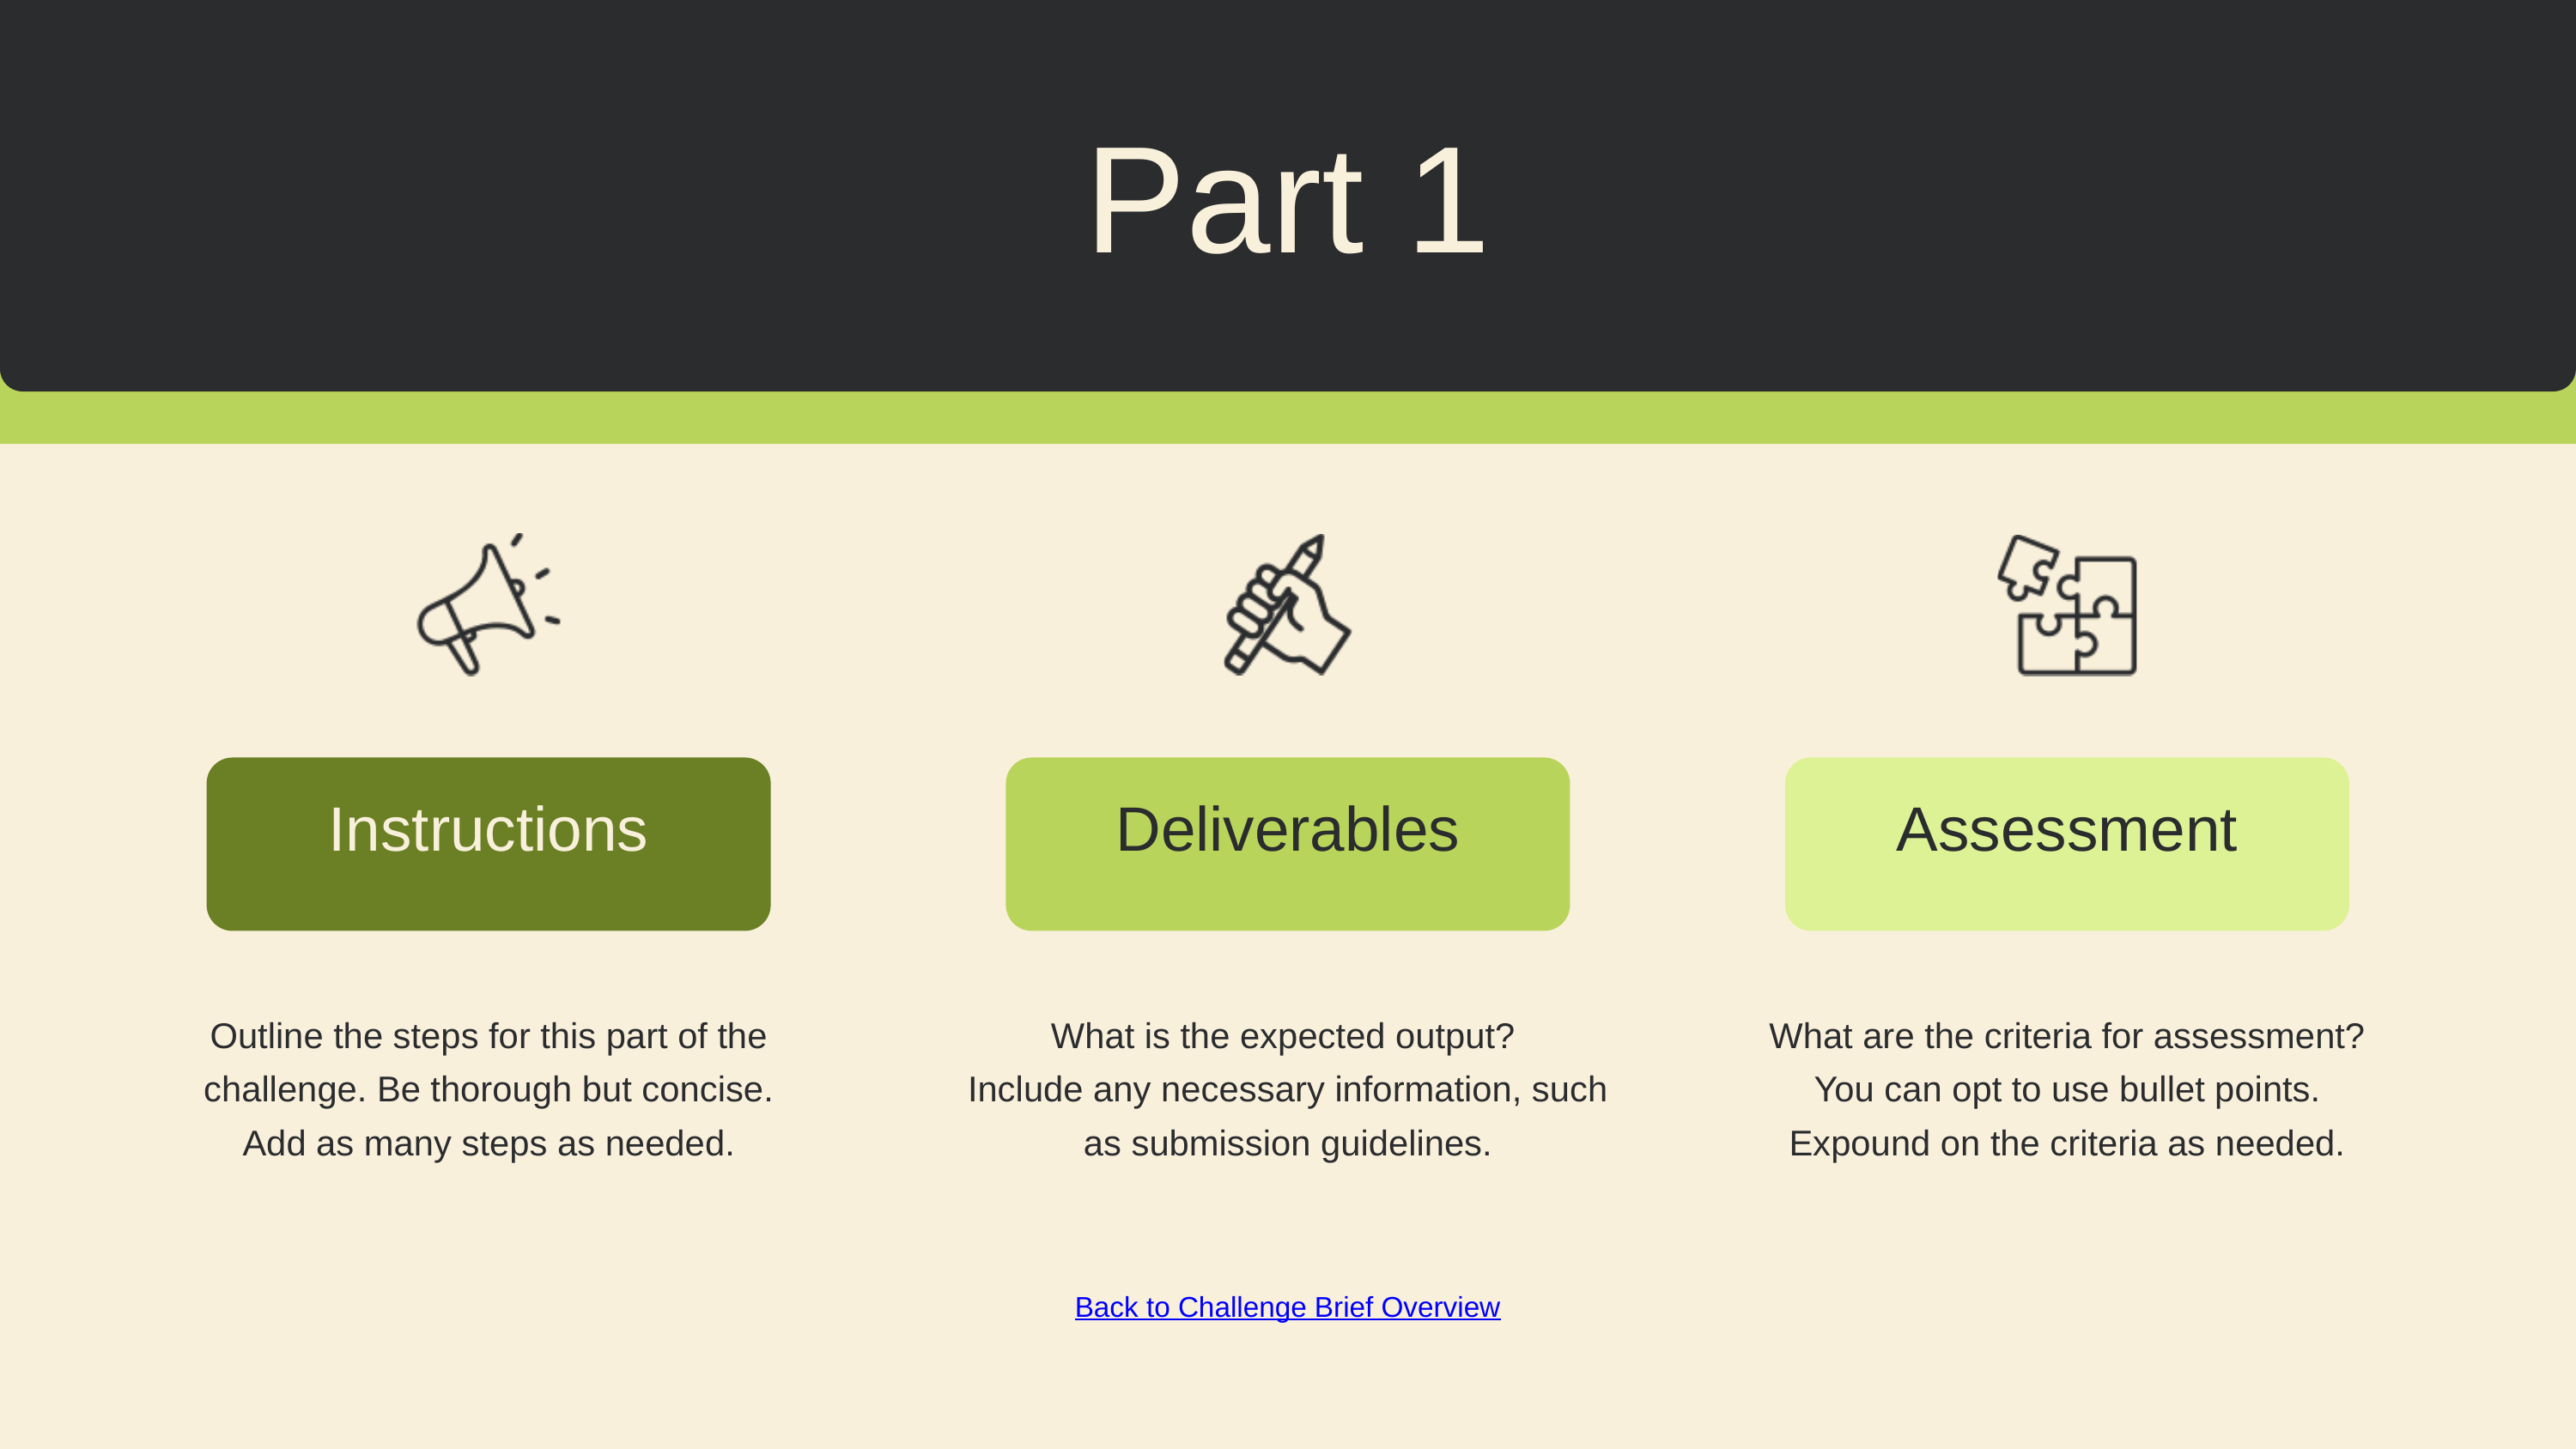

Part 1

Instructions

Deliverables

Assessment
Outline the steps for this part of the challenge. Be thorough but concise.
Add as many steps as needed.
What is the expected output?
Include any necessary information, such as submission guidelines.
What are the criteria for assessment?
You can opt to use bullet points.
Expound on the criteria as needed.
Back to Challenge Brief Overview